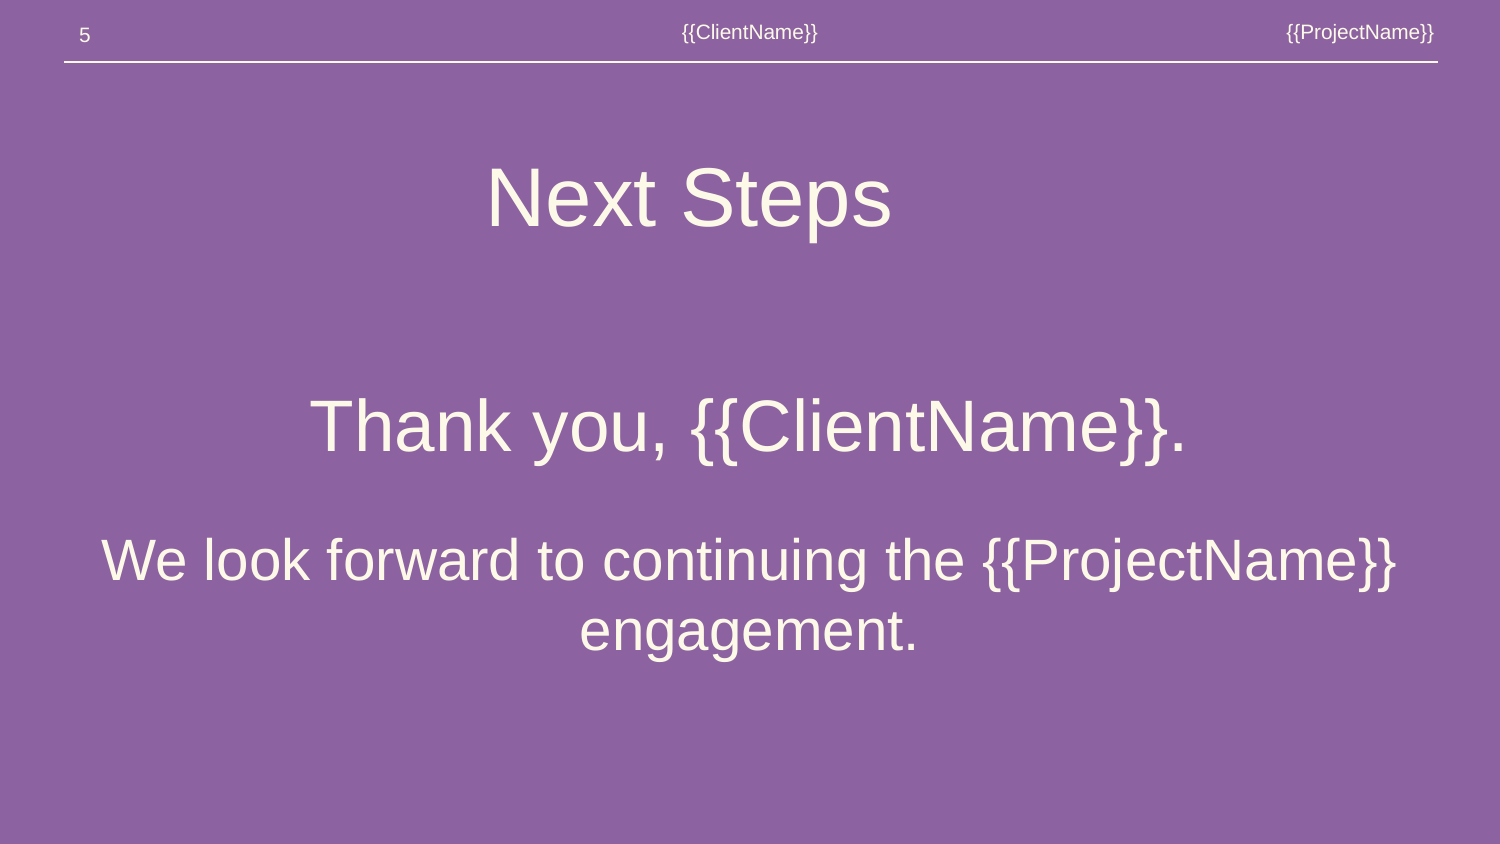

5
{{ClientName}}
{{ProjectName}}
Next Steps
# Thank you, {{ClientName}}.
We look forward to continuing the {{ProjectName}} engagement.